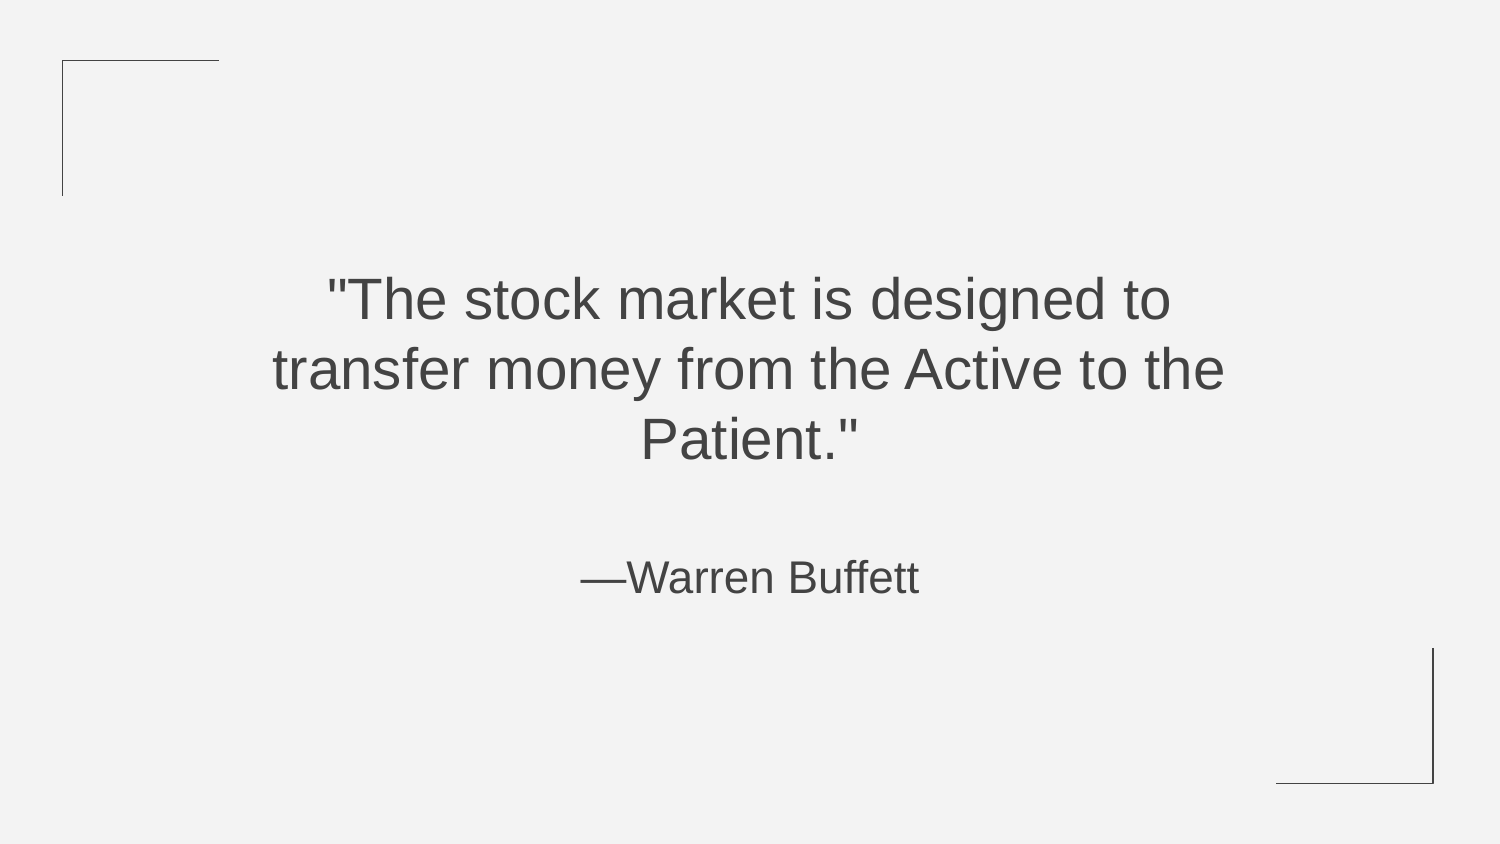

"The stock market is designed to transfer money from the Active to the Patient."
# —Warren Buffett